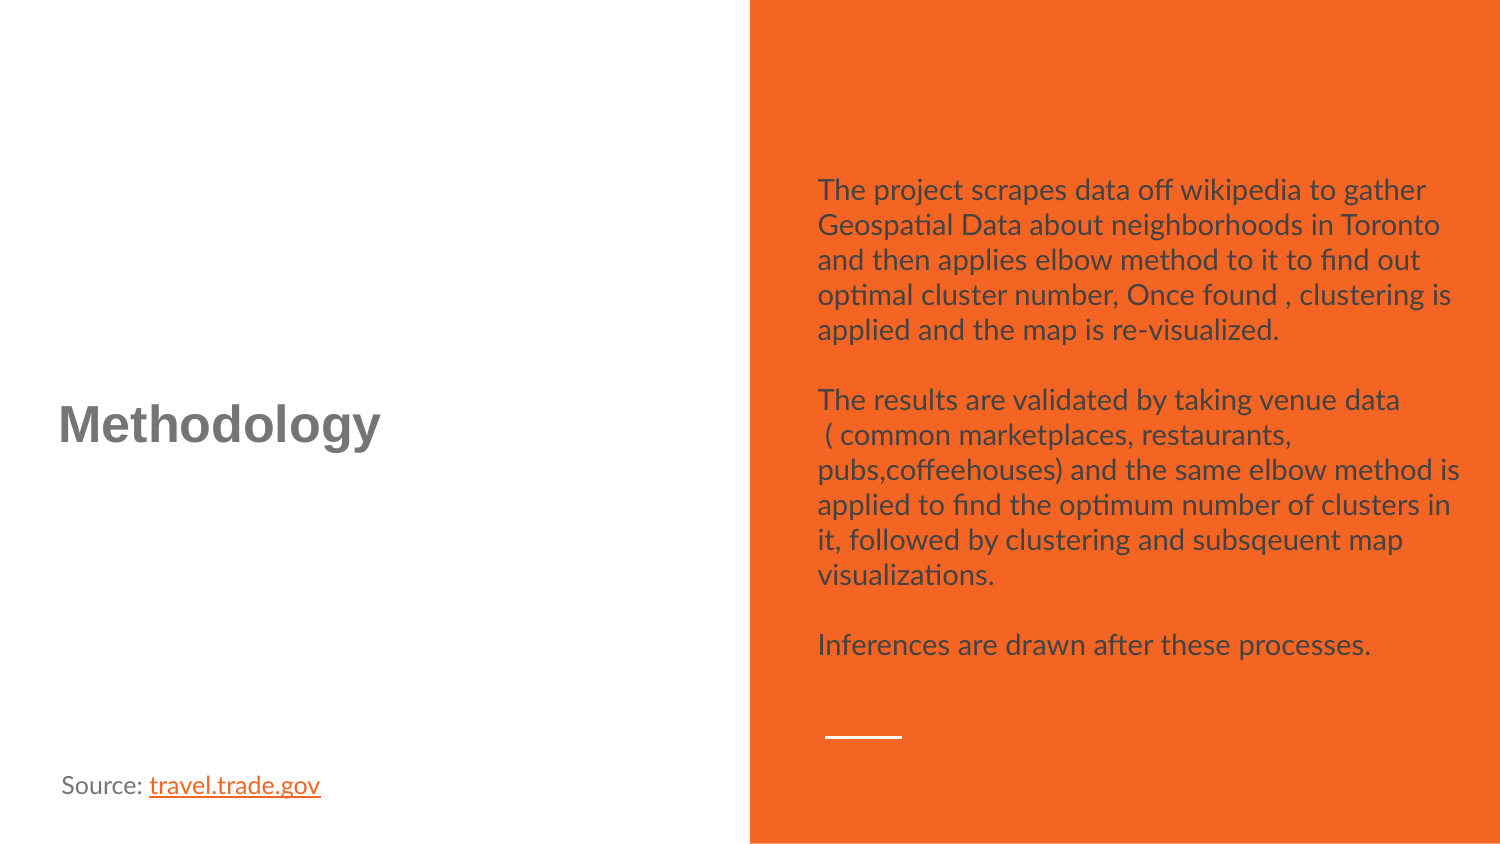

# Methodology
The project scrapes data off wikipedia to gather Geospatial Data about neighborhoods in Toronto and then applies elbow method to it to find out optimal cluster number, Once found , clustering is applied and the map is re-visualized.

The results are validated by taking venue data
 ( common marketplaces, restaurants, pubs,coffeehouses) and the same elbow method is applied to find the optimum number of clusters in it, followed by clustering and subsqeuent map visualizations.

Inferences are drawn after these processes.

Source: travel.trade.gov